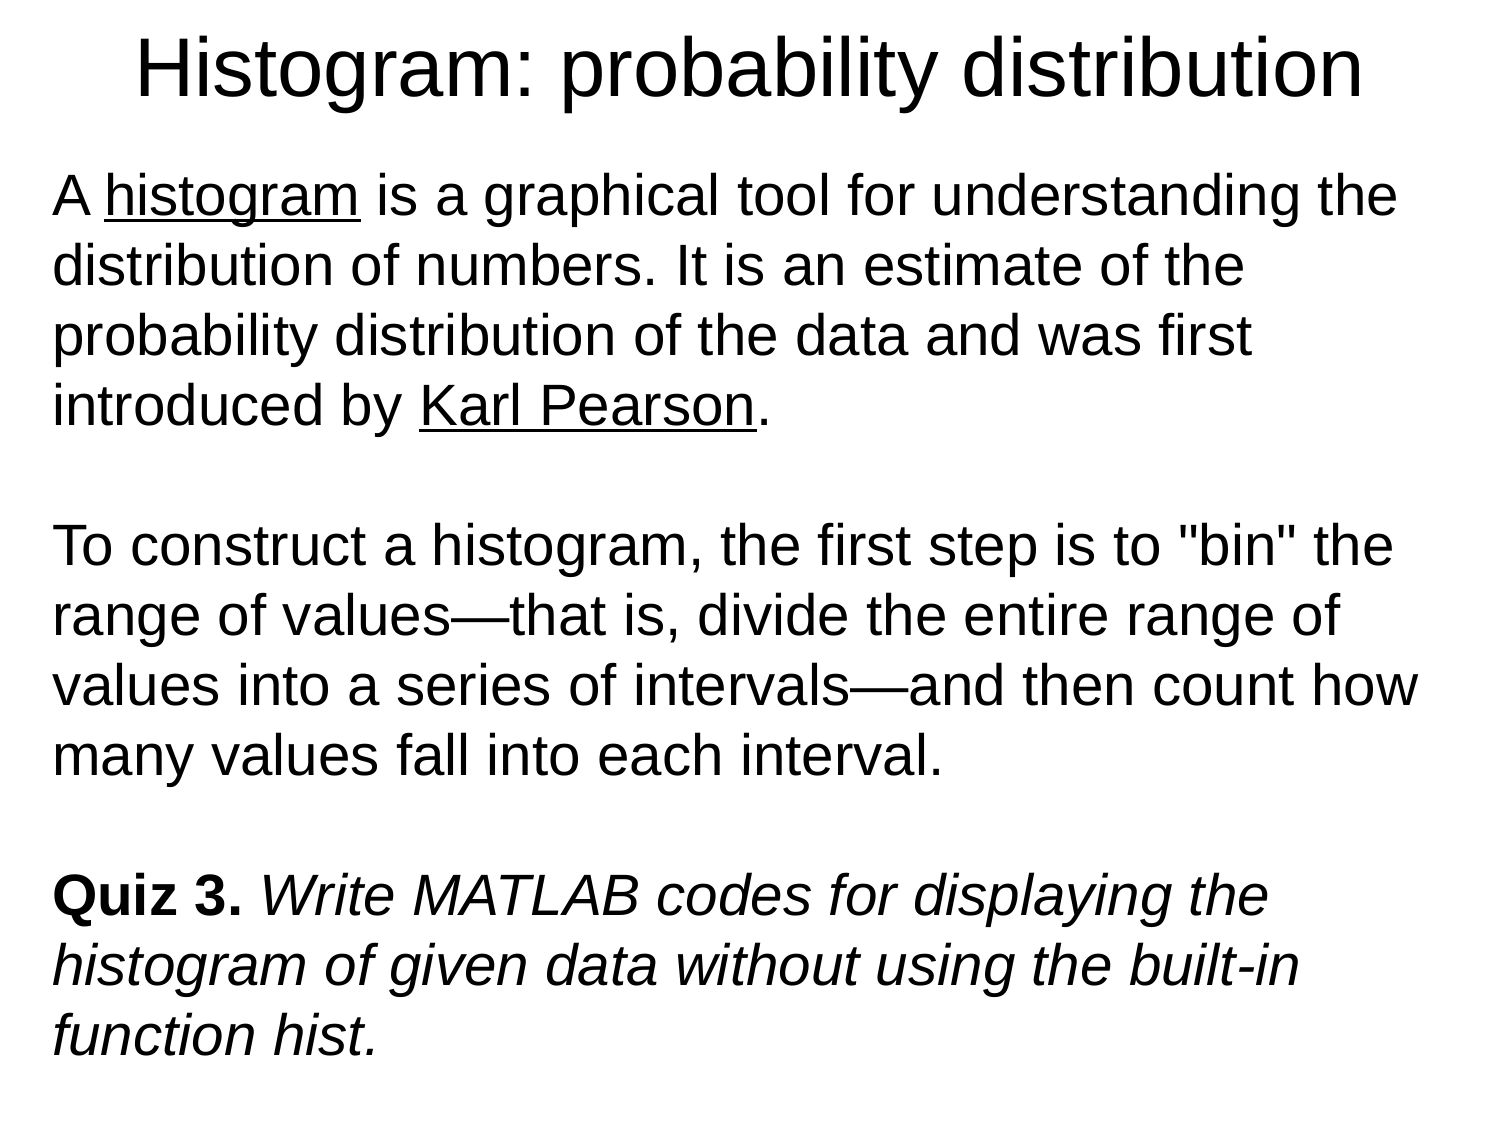

Histogram: probability distribution
A histogram is a graphical tool for understanding the distribution of numbers. It is an estimate of the probability distribution of the data and was first introduced by Karl Pearson.

To construct a histogram, the first step is to "bin" the range of values—that is, divide the entire range of values into a series of intervals—and then count how many values fall into each interval.

Quiz 3. Write MATLAB codes for displaying the histogram of given data without using the built-in function hist.